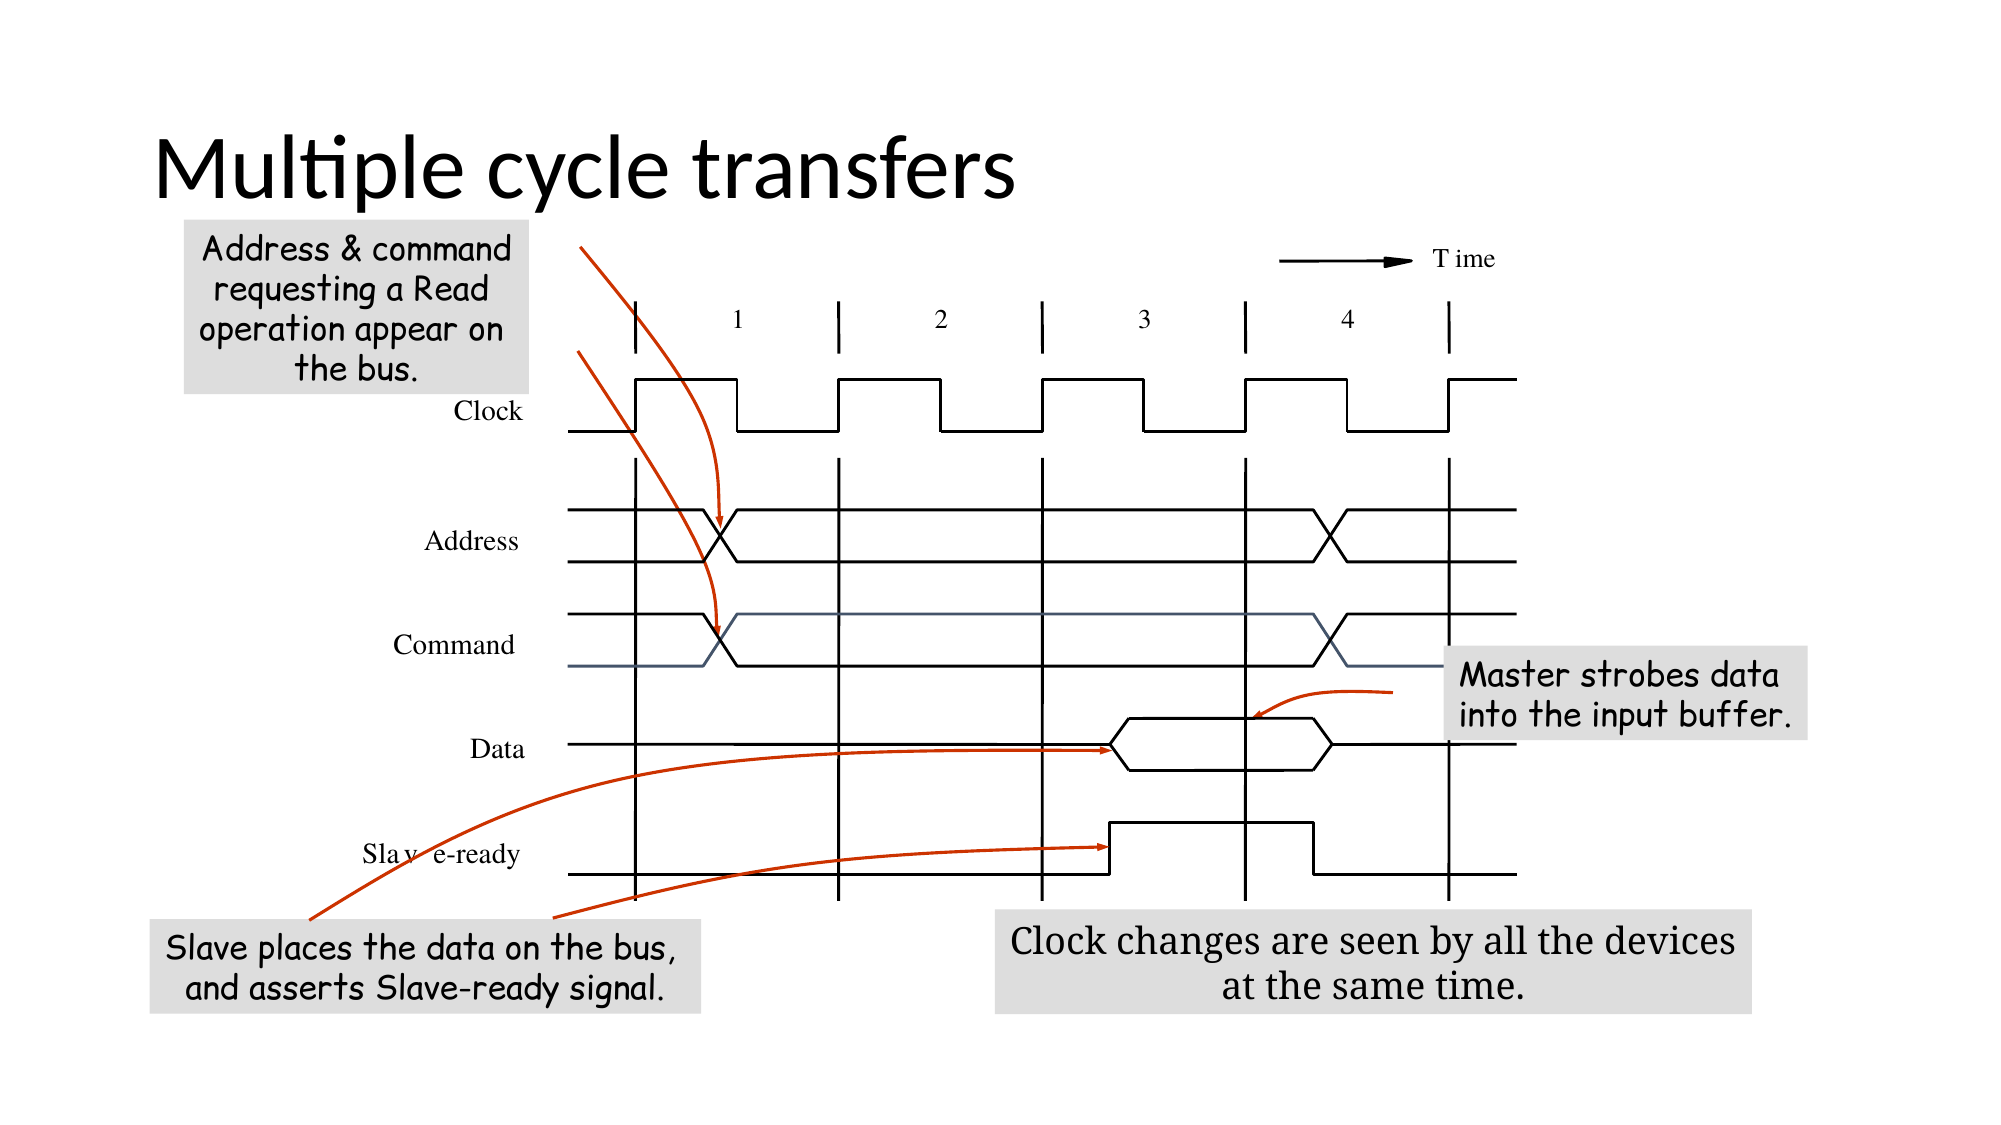

# Multiple cycle transfers
Address & command
requesting a Read
operation appear on
the bus.
T
ime

1
2
3
4

Clock

Address

Command

Data

Sla
v
e-ready
Master strobes data
into the input buffer.
Clock changes are seen by all the devices
at the same time.
Slave places the data on the bus,
and asserts Slave-ready signal.